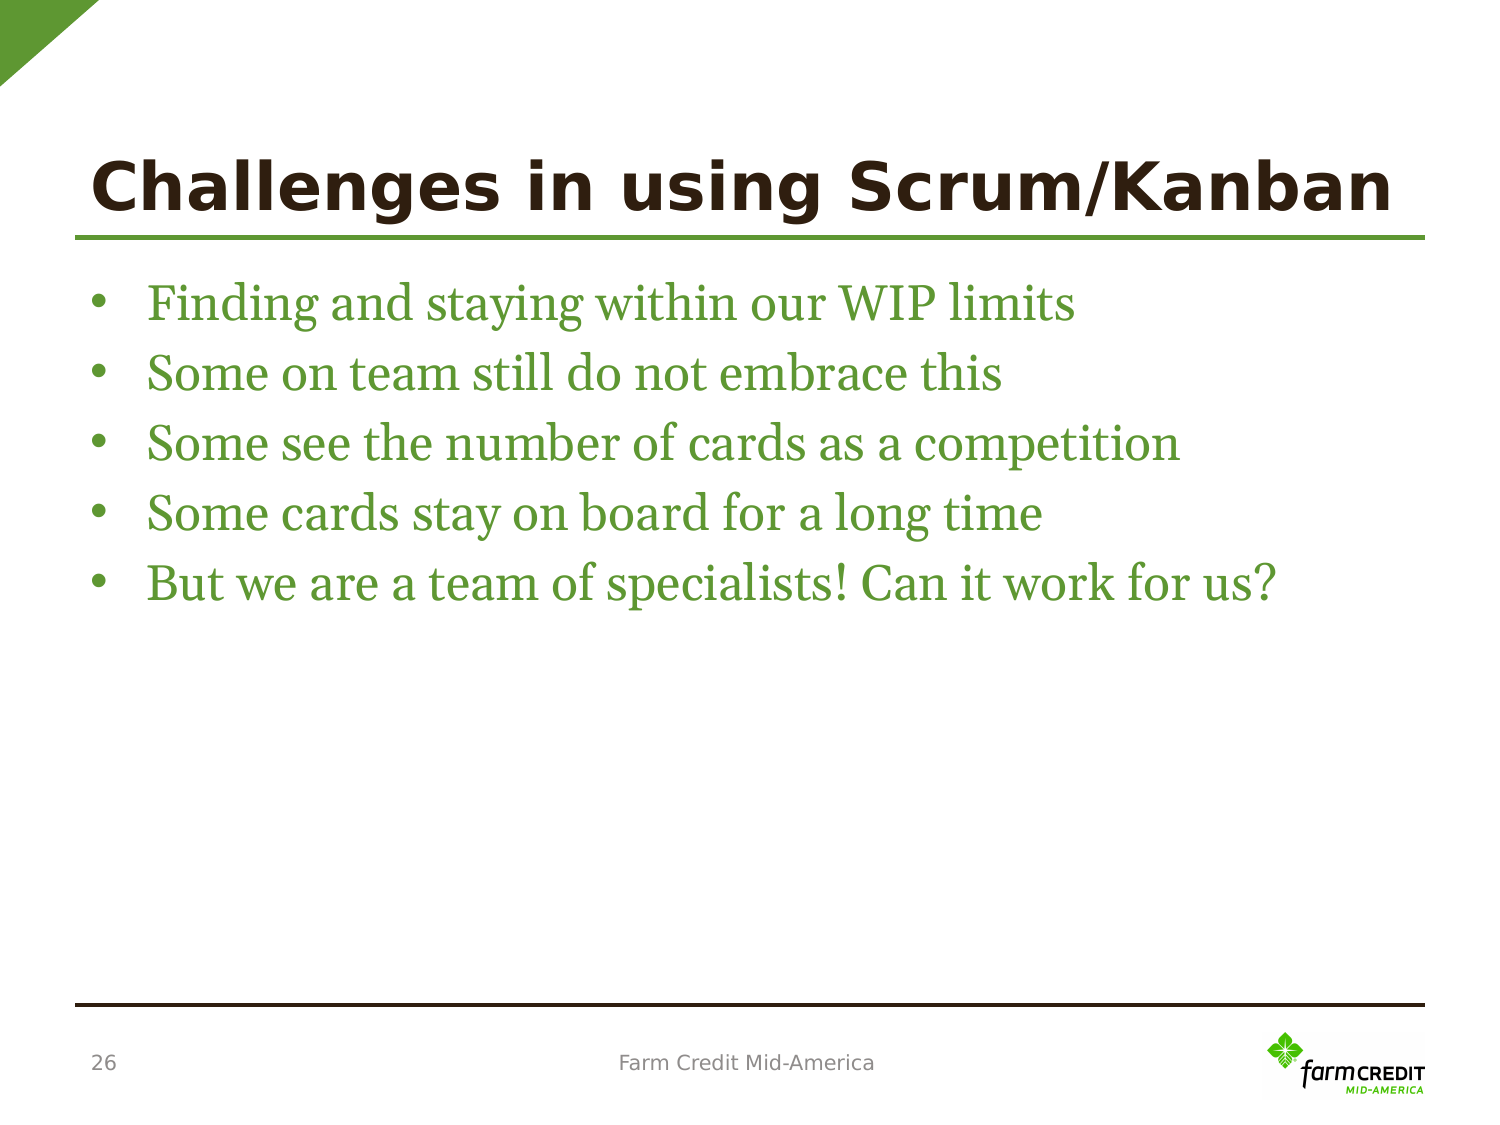

# Challenges in using Scrum/Kanban
Finding and staying within our WIP limits
Some on team still do not embrace this
Some see the number of cards as a competition
Some cards stay on board for a long time
But we are a team of specialists! Can it work for us?
Farm Credit Mid-America
26